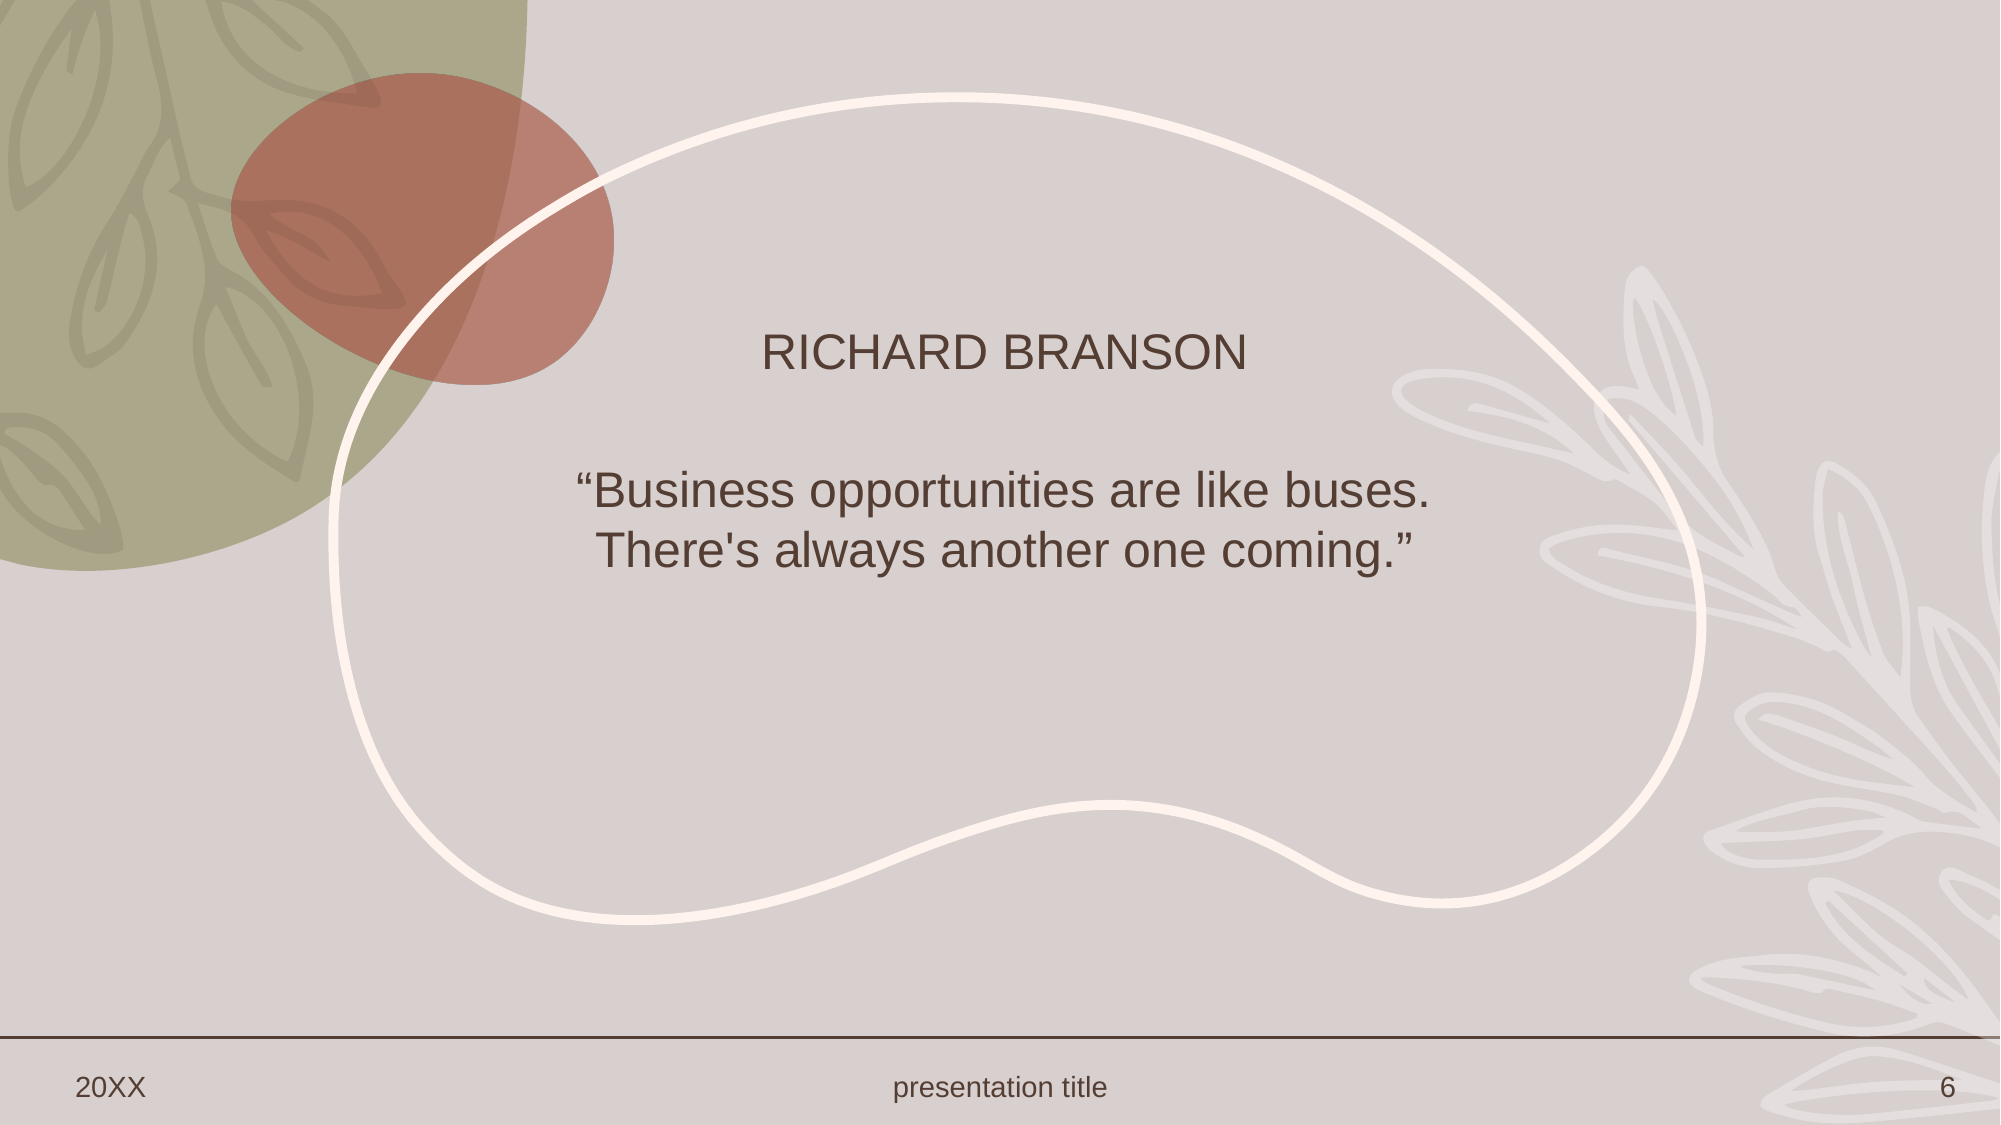

# RICHARD BRANSON
“Business opportunities are like buses.
There's always another one coming.”
20XX
presentation title
6